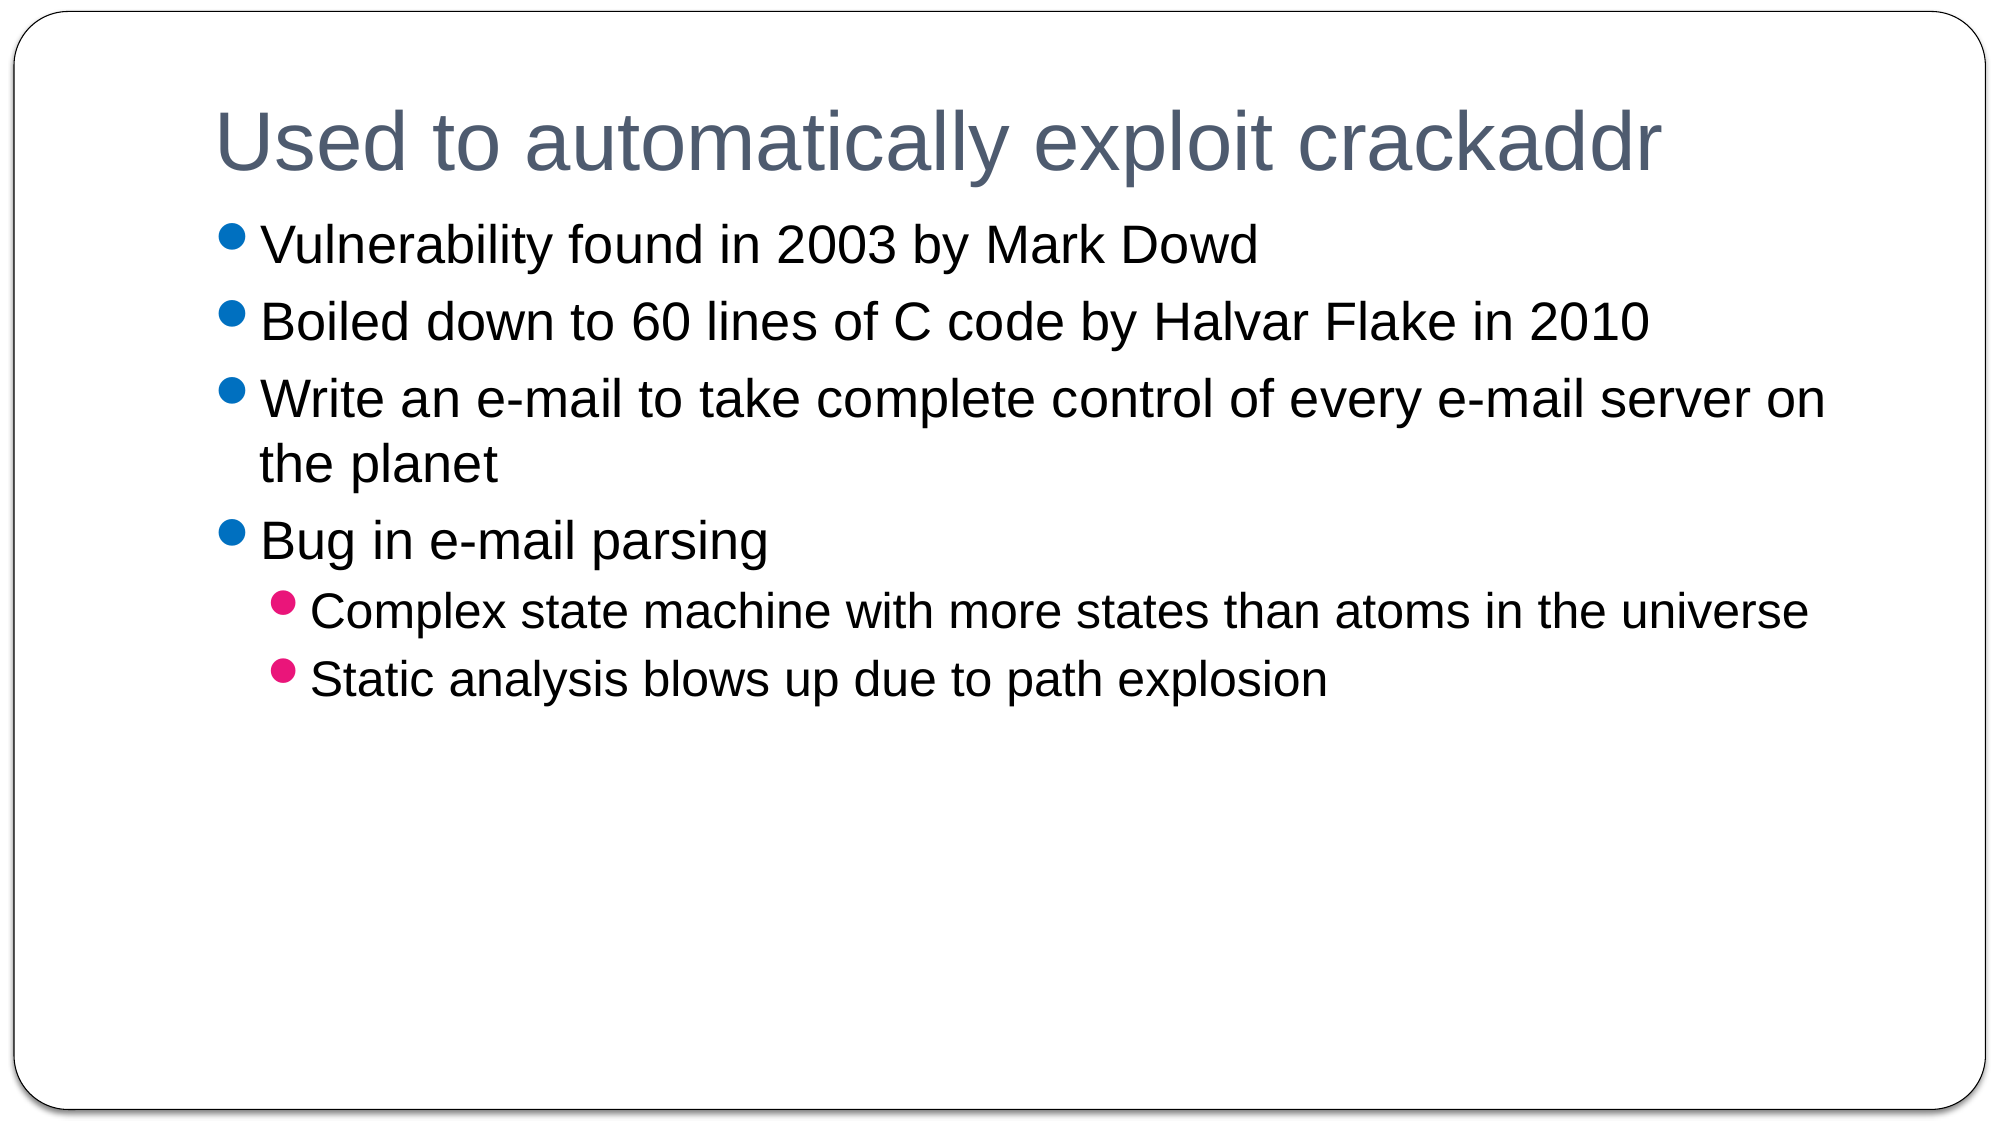

# Used to automatically exploit crackaddr
Vulnerability found in 2003 by Mark Dowd
Boiled down to 60 lines of C code by Halvar Flake in 2010
Write an e-mail to take complete control of every e-mail server on the planet
Bug in e-mail parsing
Complex state machine with more states than atoms in the universe
Static analysis blows up due to path explosion